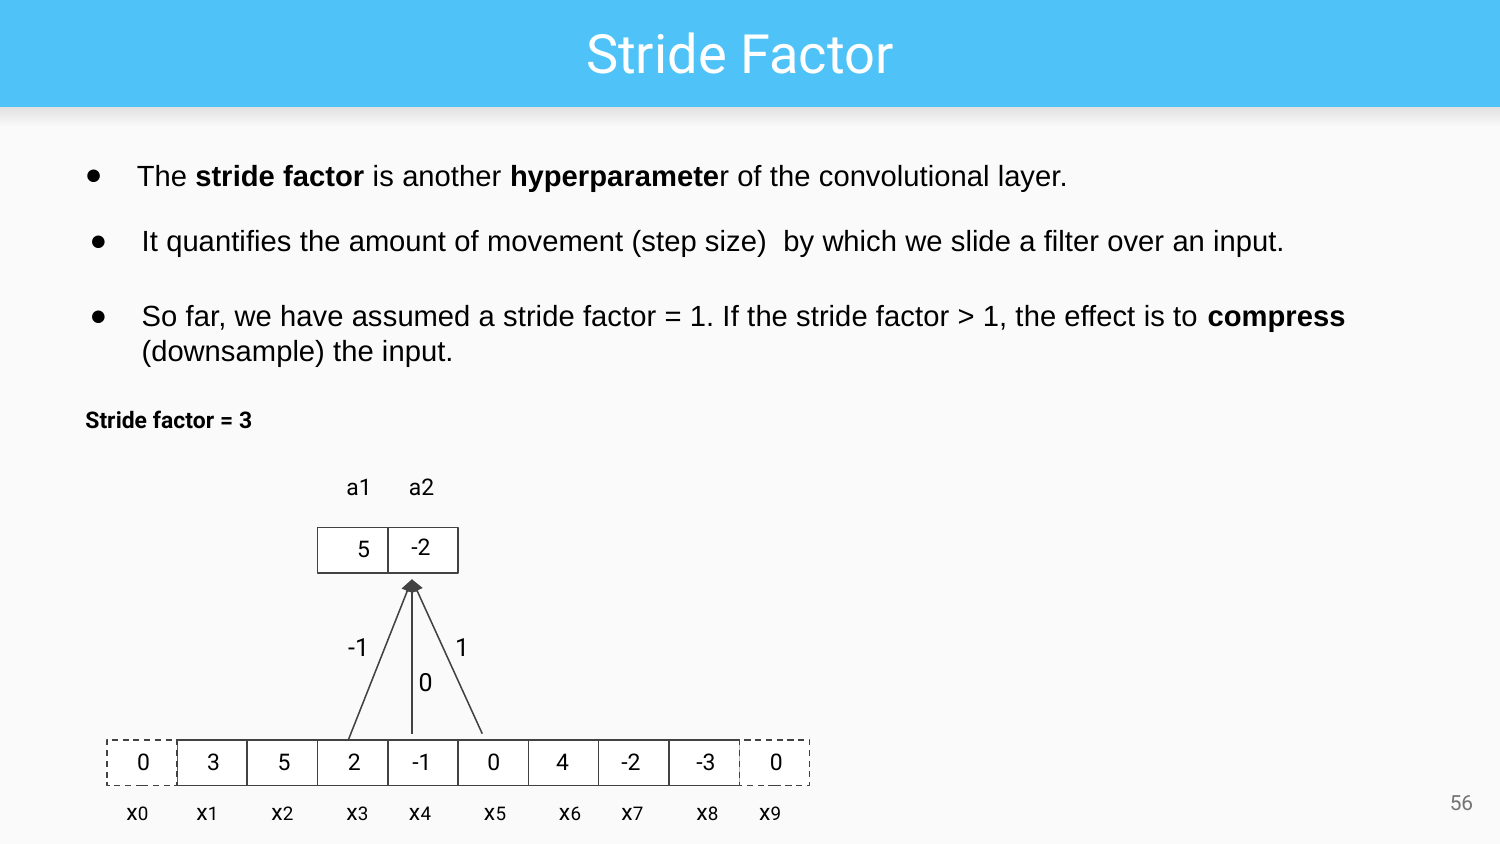

# Stride Factor
The stride factor is another hyperparameter of the convolutional layer.
It quantifies the amount of movement (step size)  by which we slide a filter over an input.
So far, we have assumed a stride factor = 1. If the stride factor > 1, the effect is to compress (downsample) the input.
Stride factor = 3
a1
a2
-2

5

-1
1
0
0
3
5
2
-1
0
4
-2
-3
0

56
x0
x1
x2
x3
x4
x5
x6
x7
x8
x9